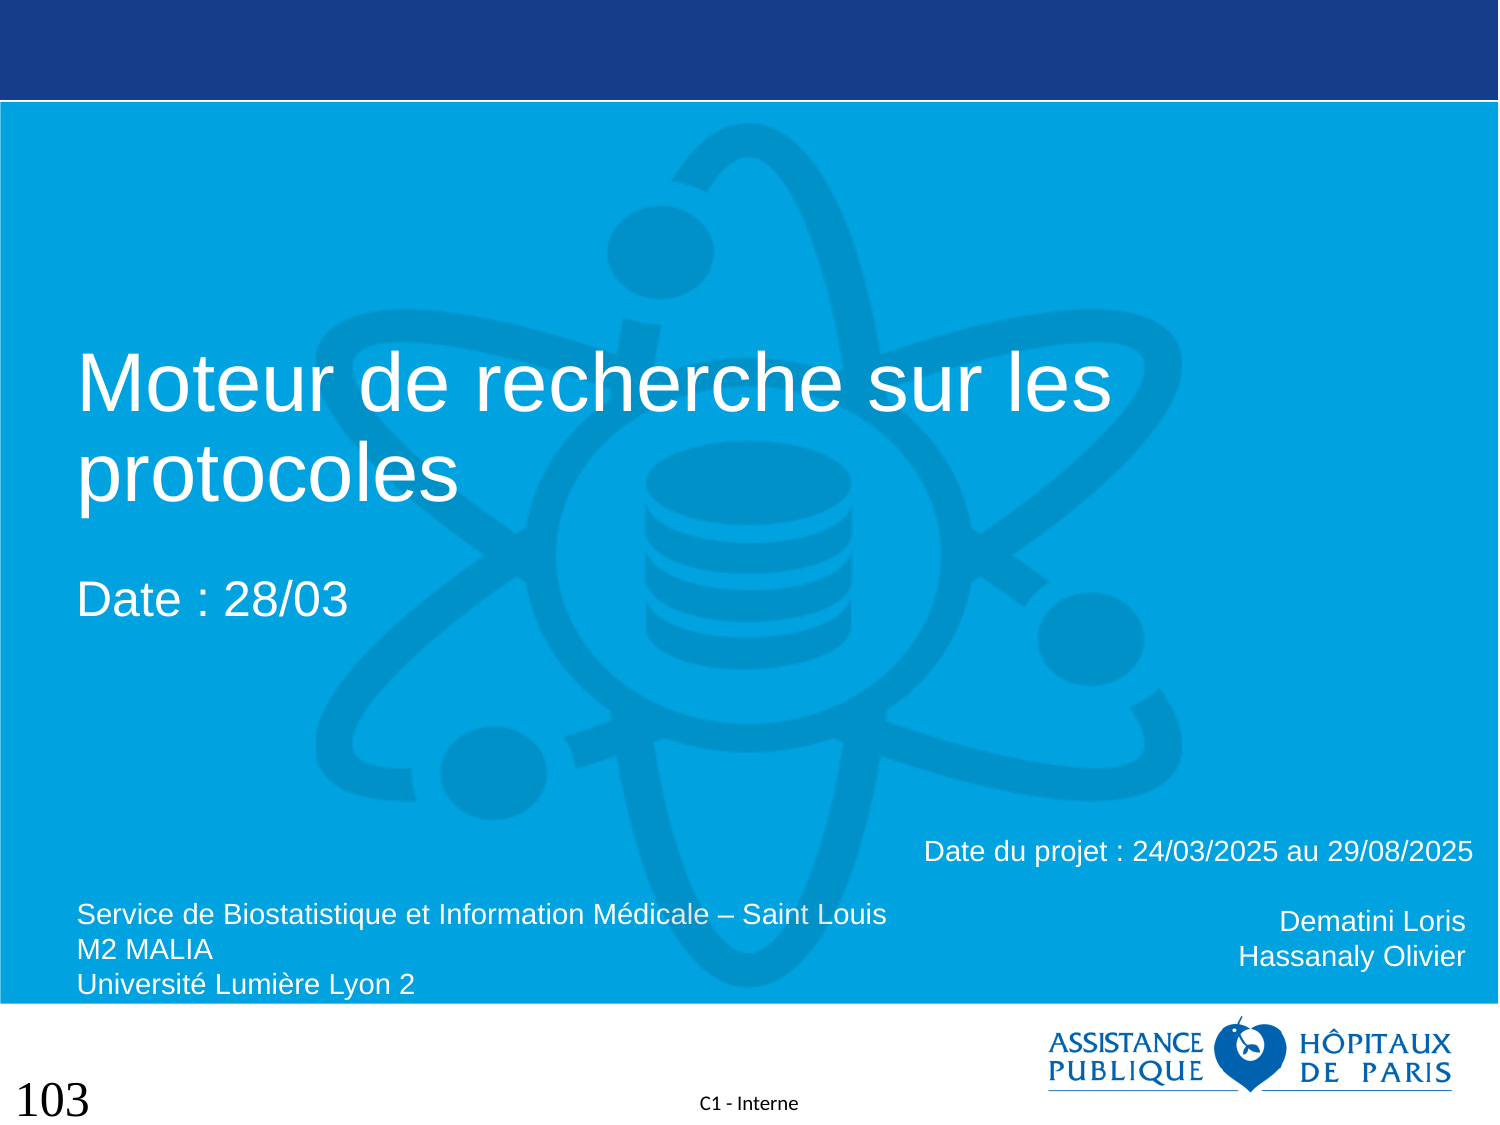

103

Moteur de recherche sur les protocoles

Date : 28/03

Date du projet : 24/03/2025 au 29/08/2025

Dematini Loris
Hassanaly Olivier
# Service de Biostatistique et Information Médicale – Saint Louis
M2 MALIA
Université Lumière Lyon 2
103